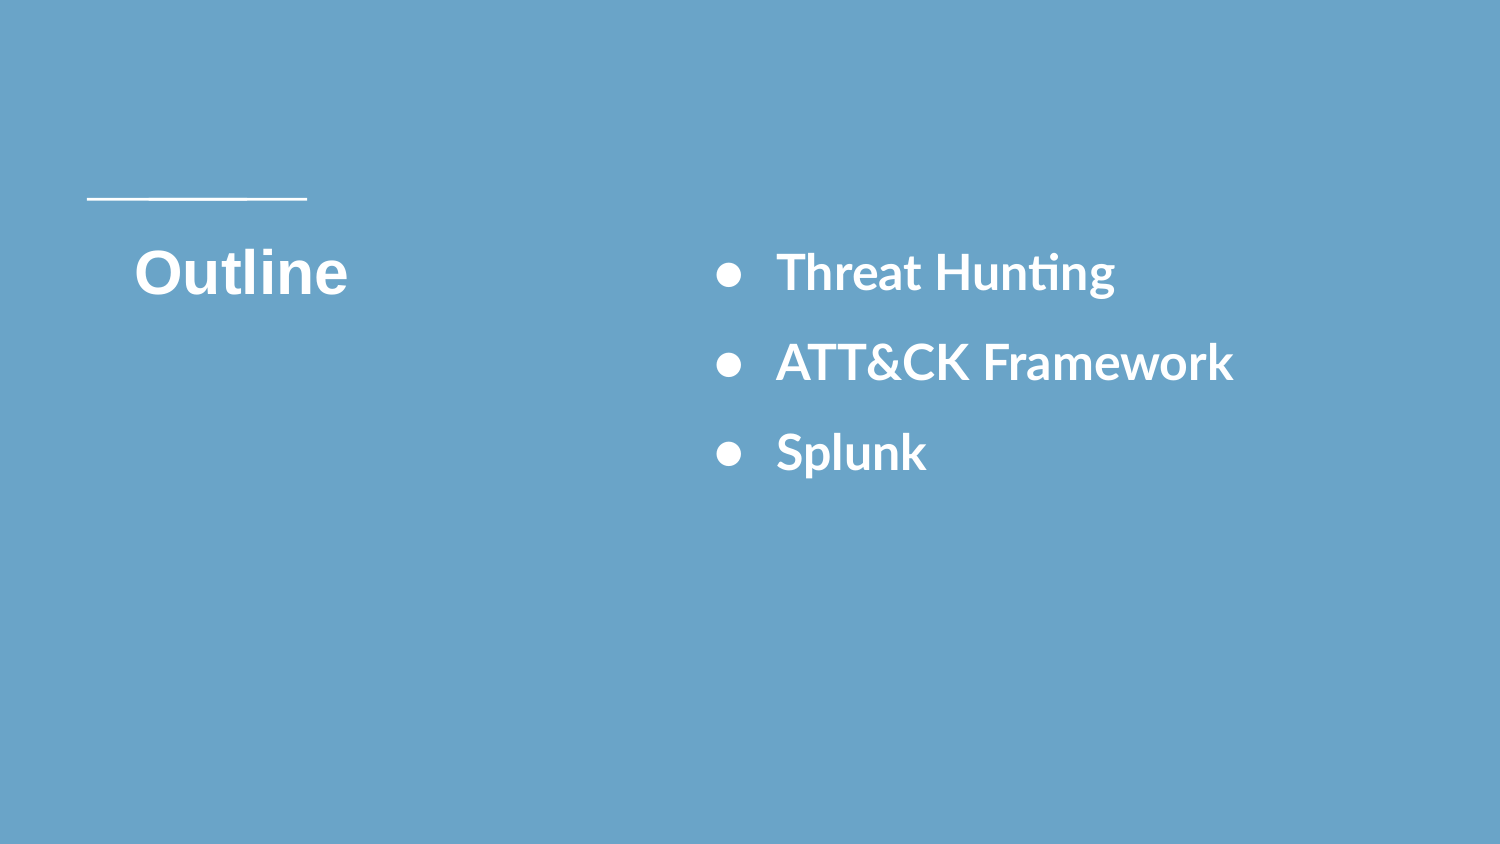

# Outline
Threat Hunting
ATT&CK Framework
Splunk